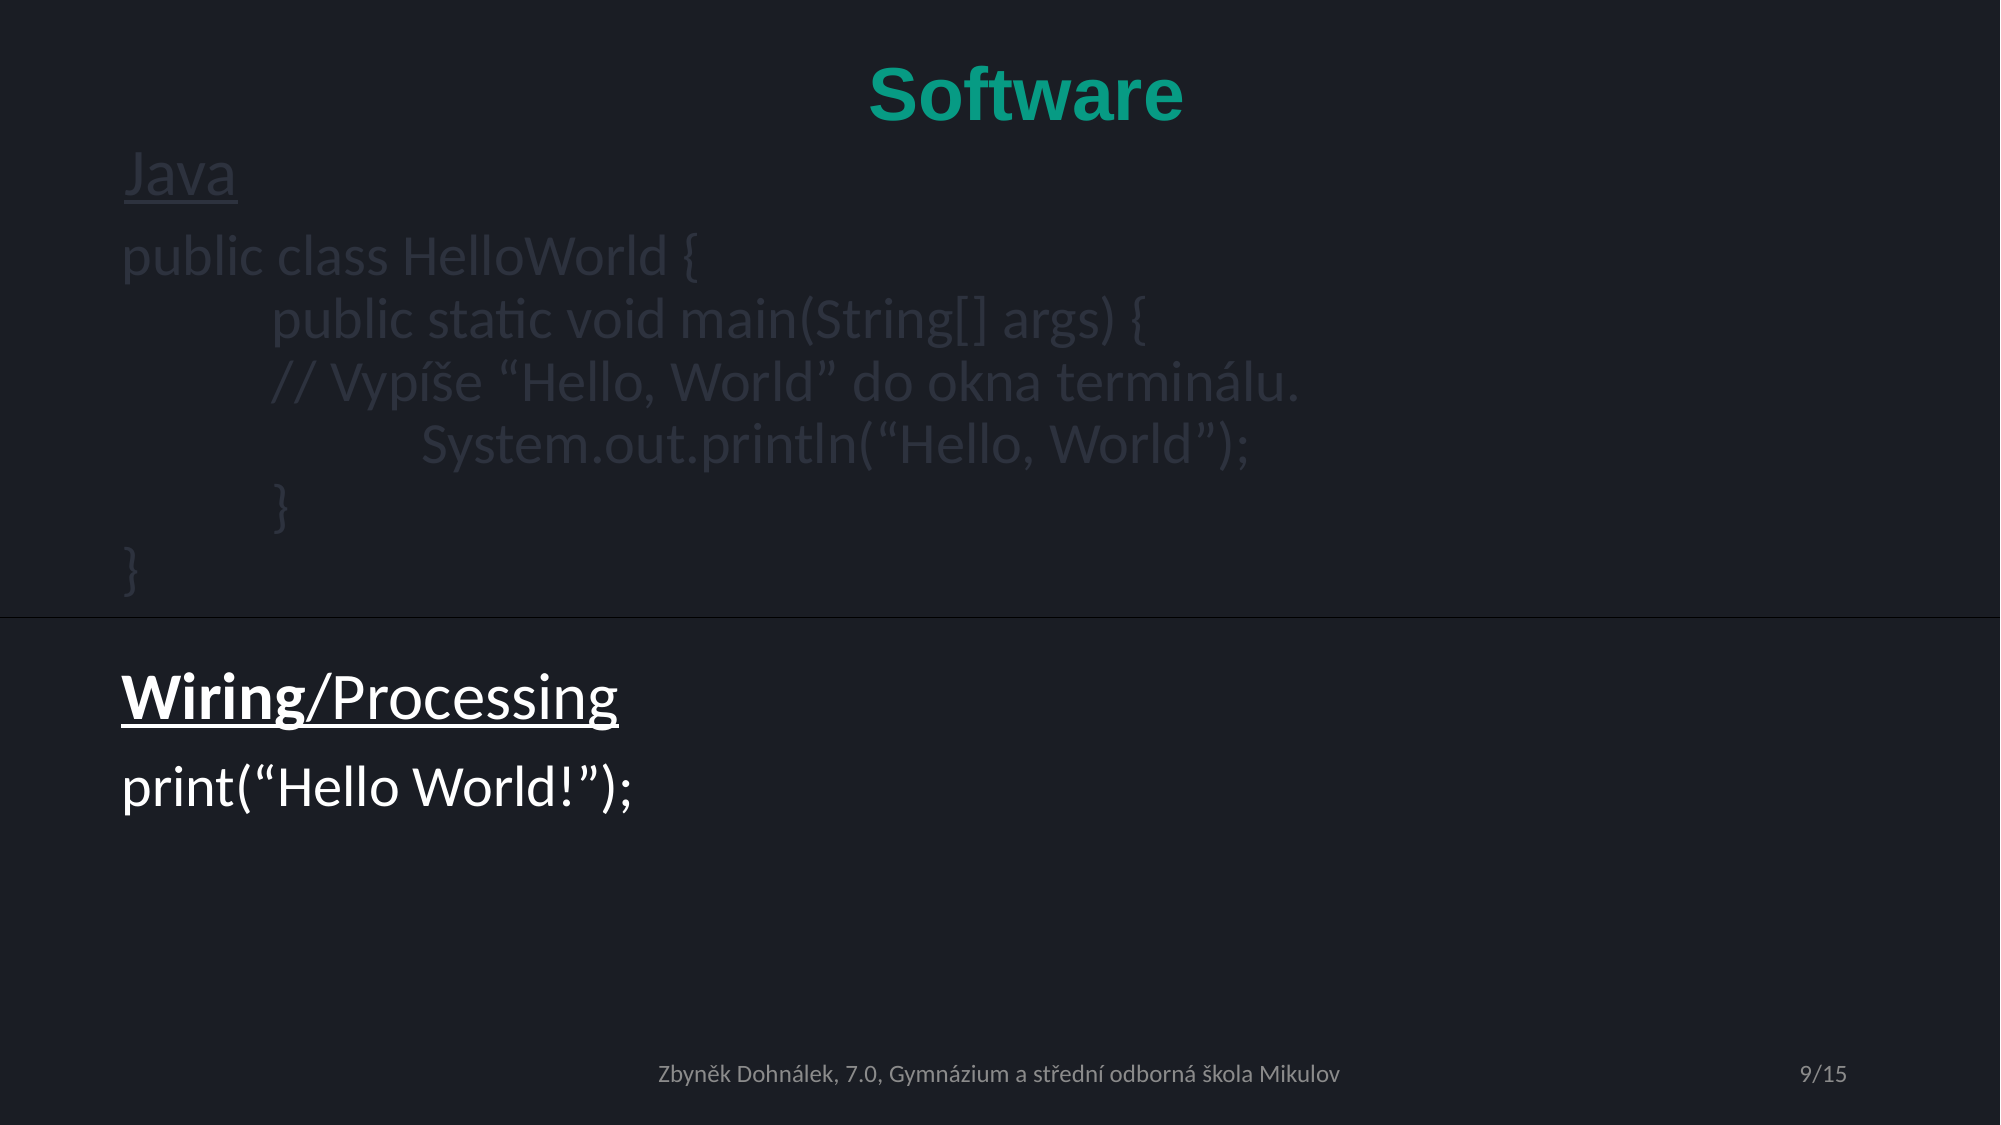

Software
Java
public class HelloWorld {
	public static void main(String[] args) {
	// Vypíše “Hello, World” do okna terminálu.
		System.out.println(“Hello, World”);
	}
}
Wiring/Processing
print(“Hello World!”);
Zbyněk Dohnálek, 7.0, Gymnázium a střední odborná škola Mikulov
9/15